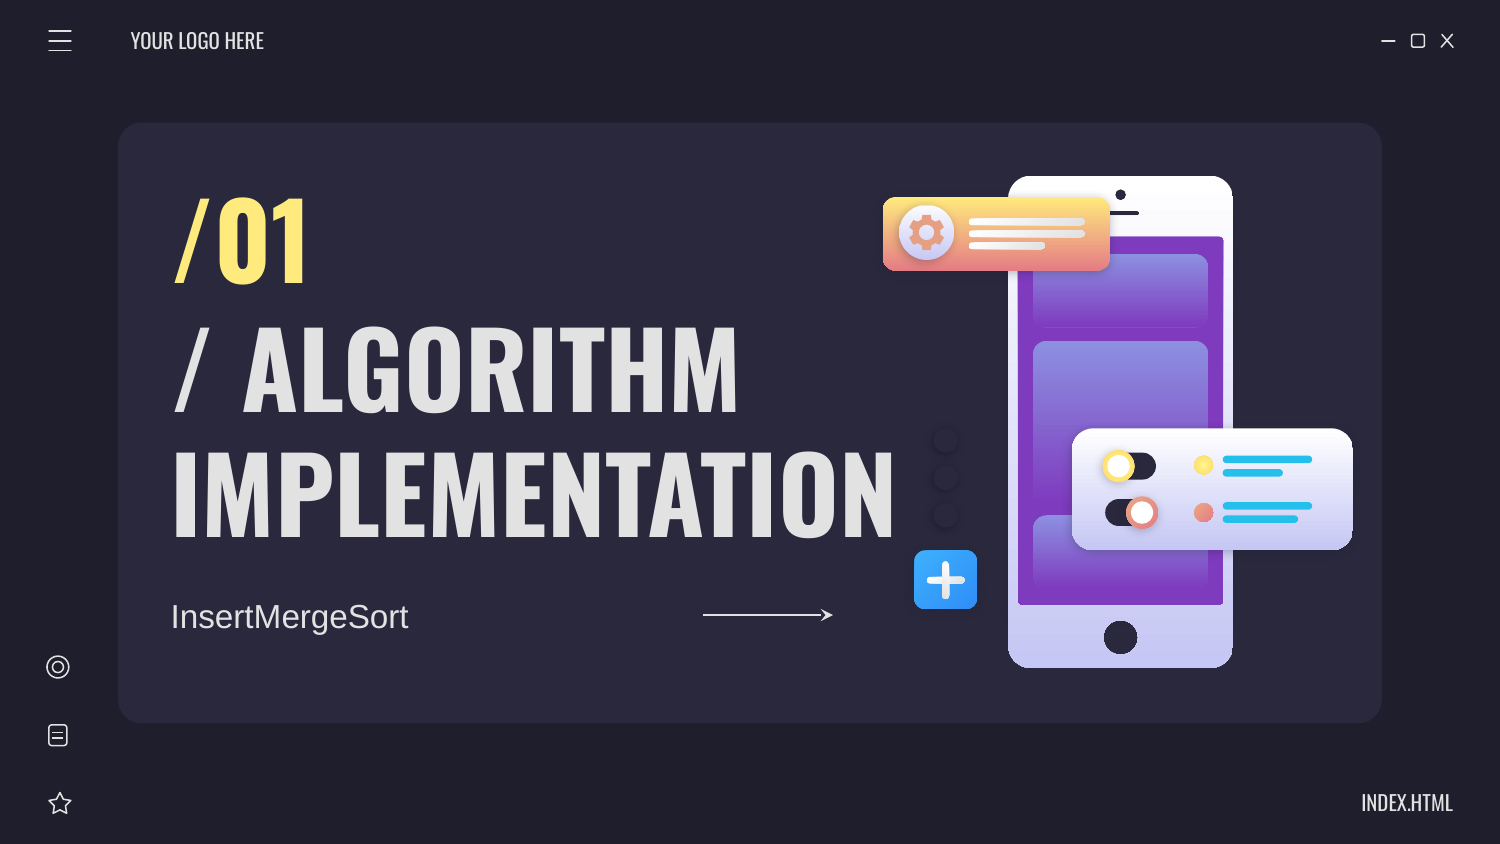

YOUR LOGO HERE

/01

# / ALGORITHM IMPLEMENTATION
InsertMergeSort

INDEX.HTML